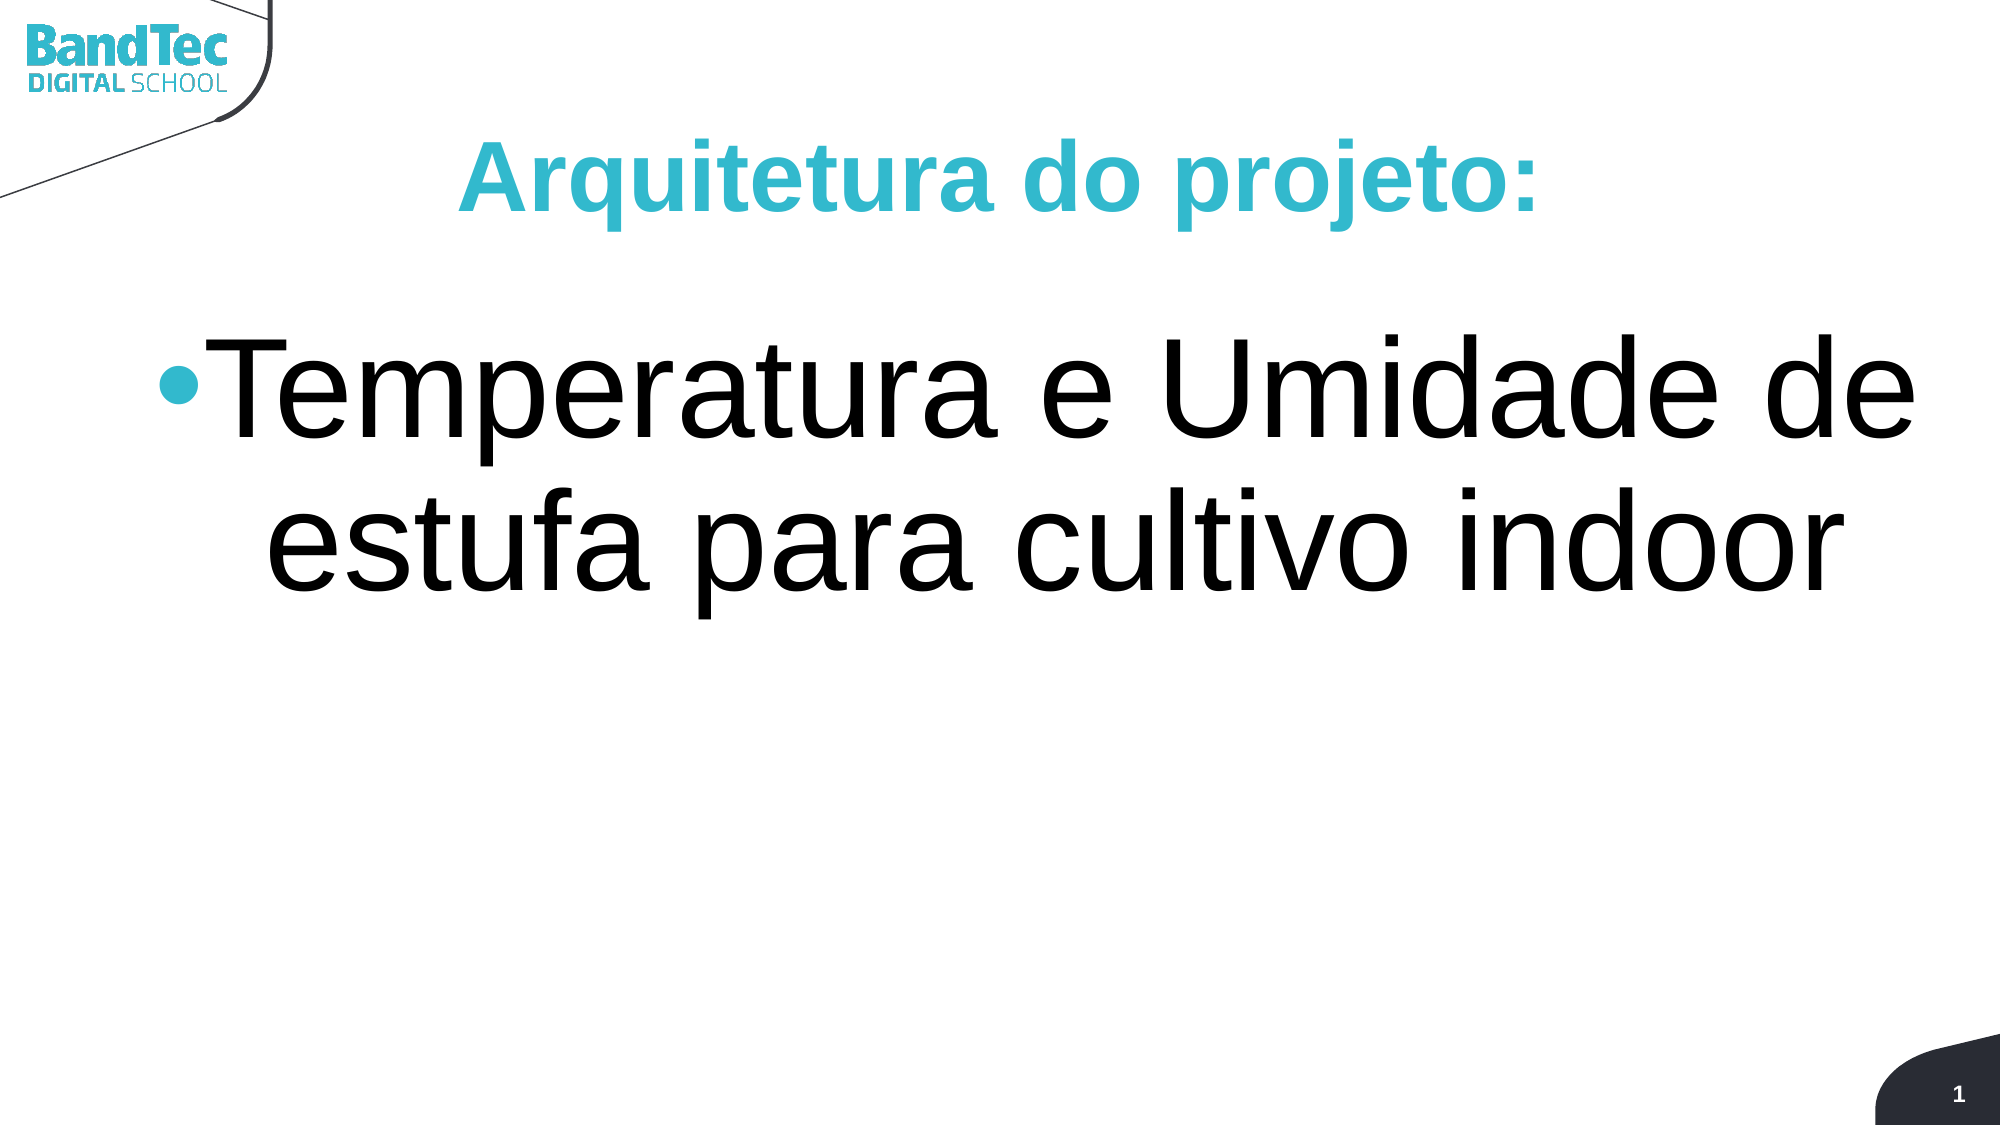

Arquitetura do projeto:
Temperatura e Umidade de estufa para cultivo indoor
1